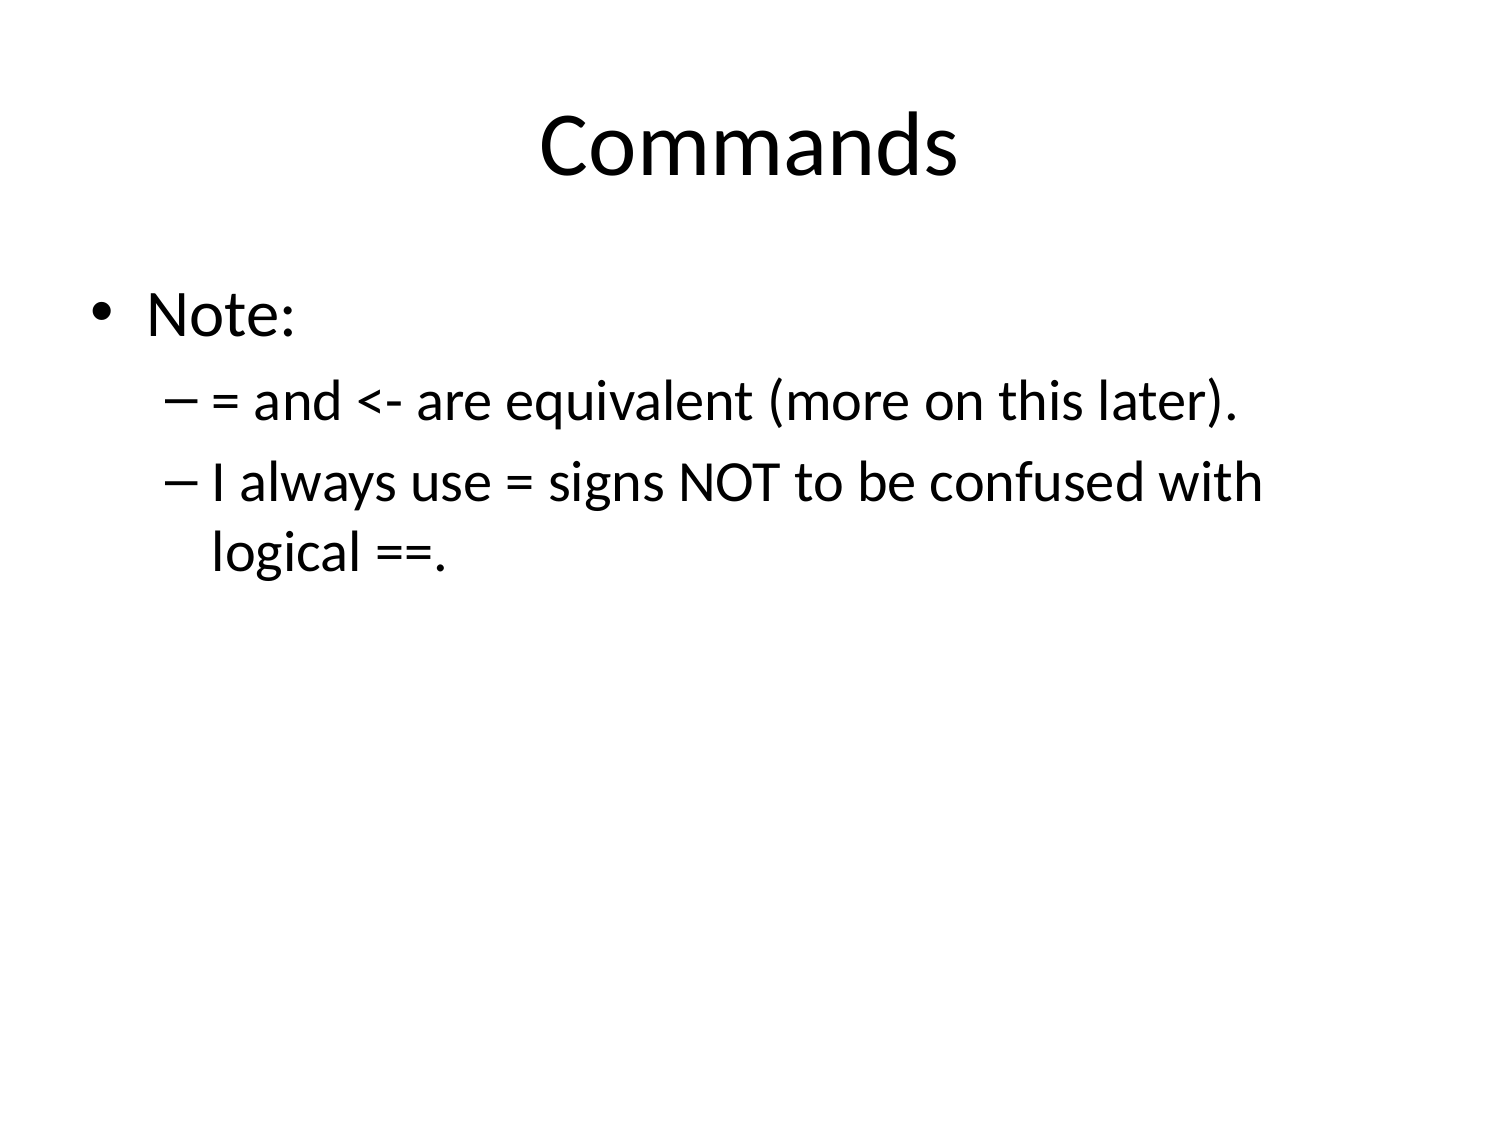

# Commands
Note:
= and <- are equivalent (more on this later).
I always use = signs NOT to be confused with logical ==.